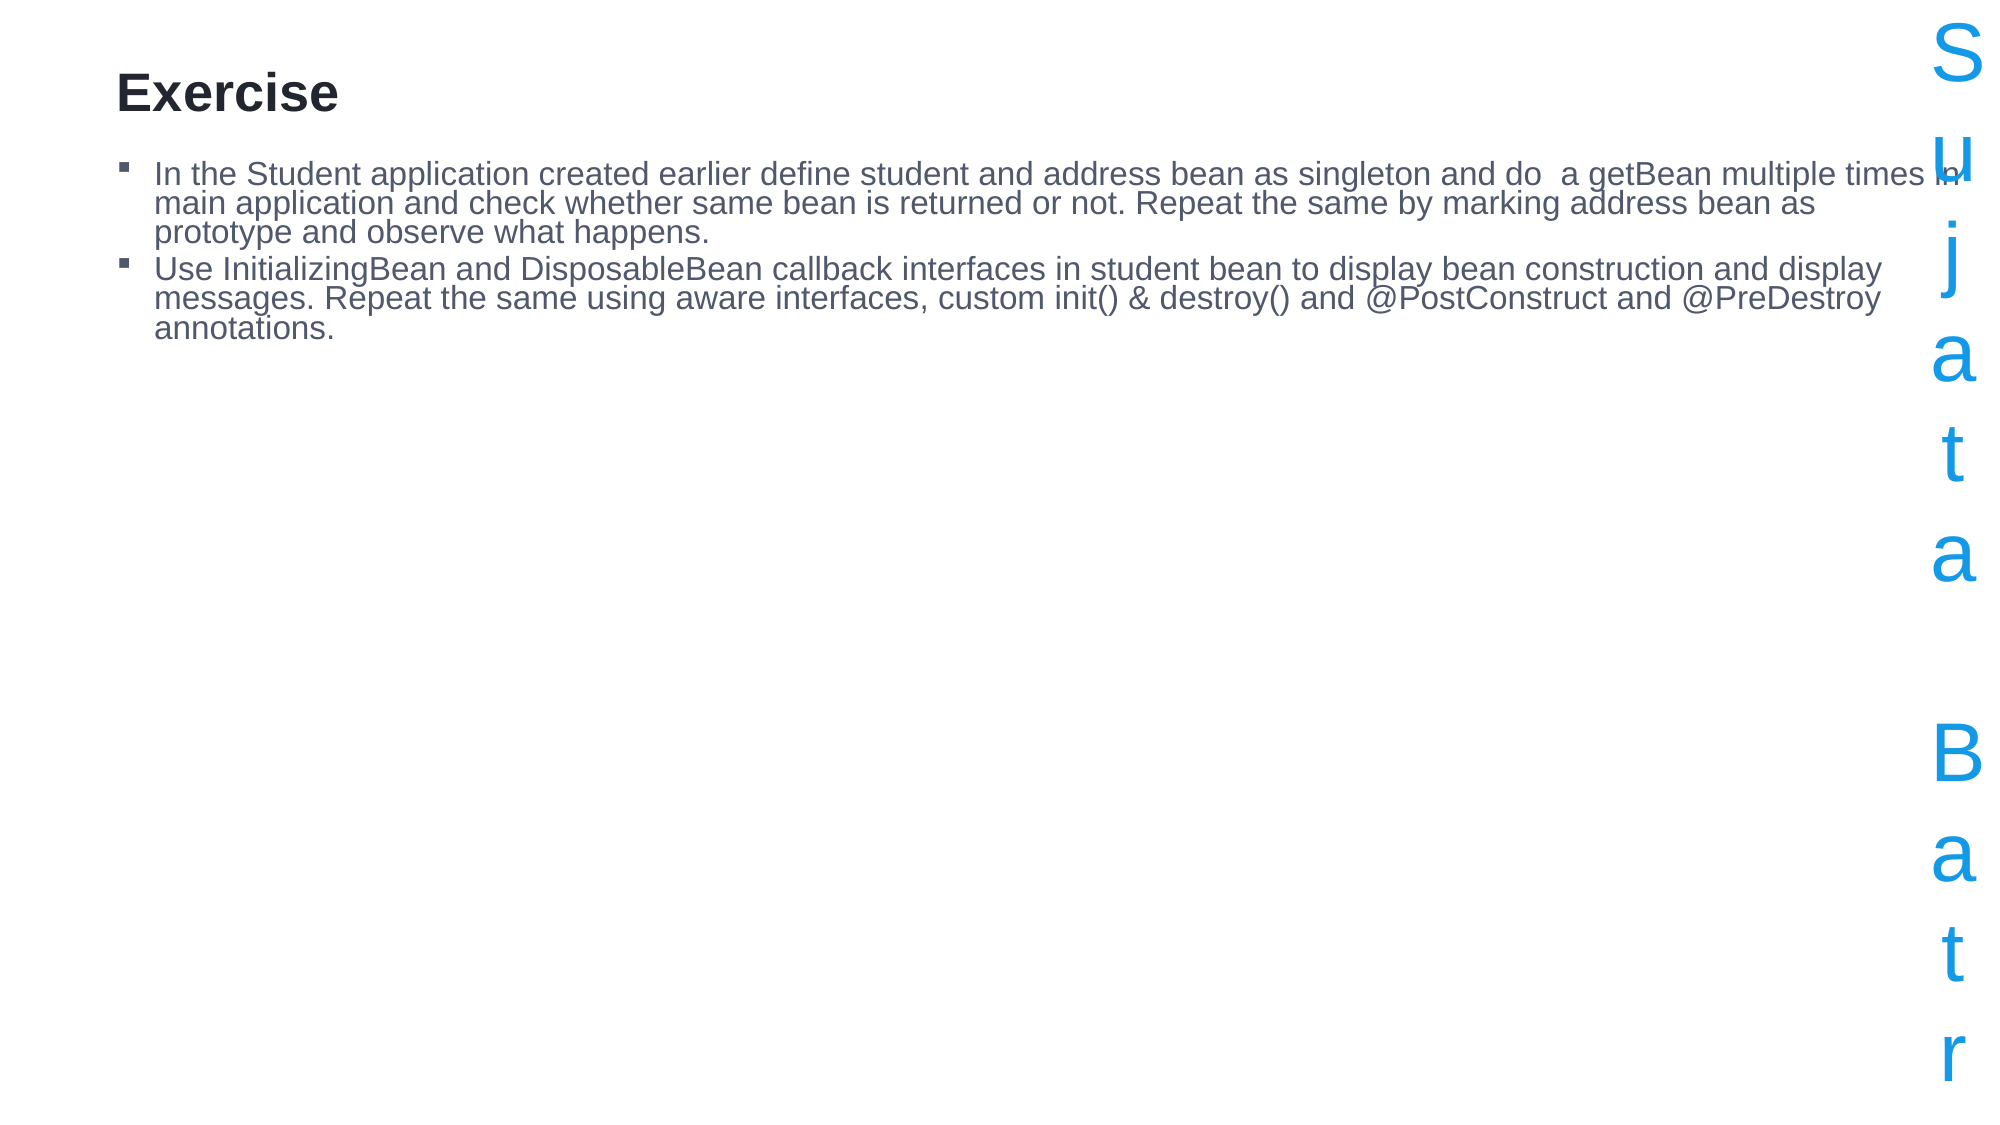

Sujata Batra
# Exercise
In the Student application created earlier define student and address bean as singleton and do  a getBean multiple times in main application and check whether same bean is returned or not. Repeat the same by marking address bean as prototype and observe what happens.
Use InitializingBean and DisposableBean callback interfaces in student bean to display bean construction and display messages. Repeat the same using aware interfaces, custom init() & destroy() and @PostConstruct and @PreDestroy annotations.